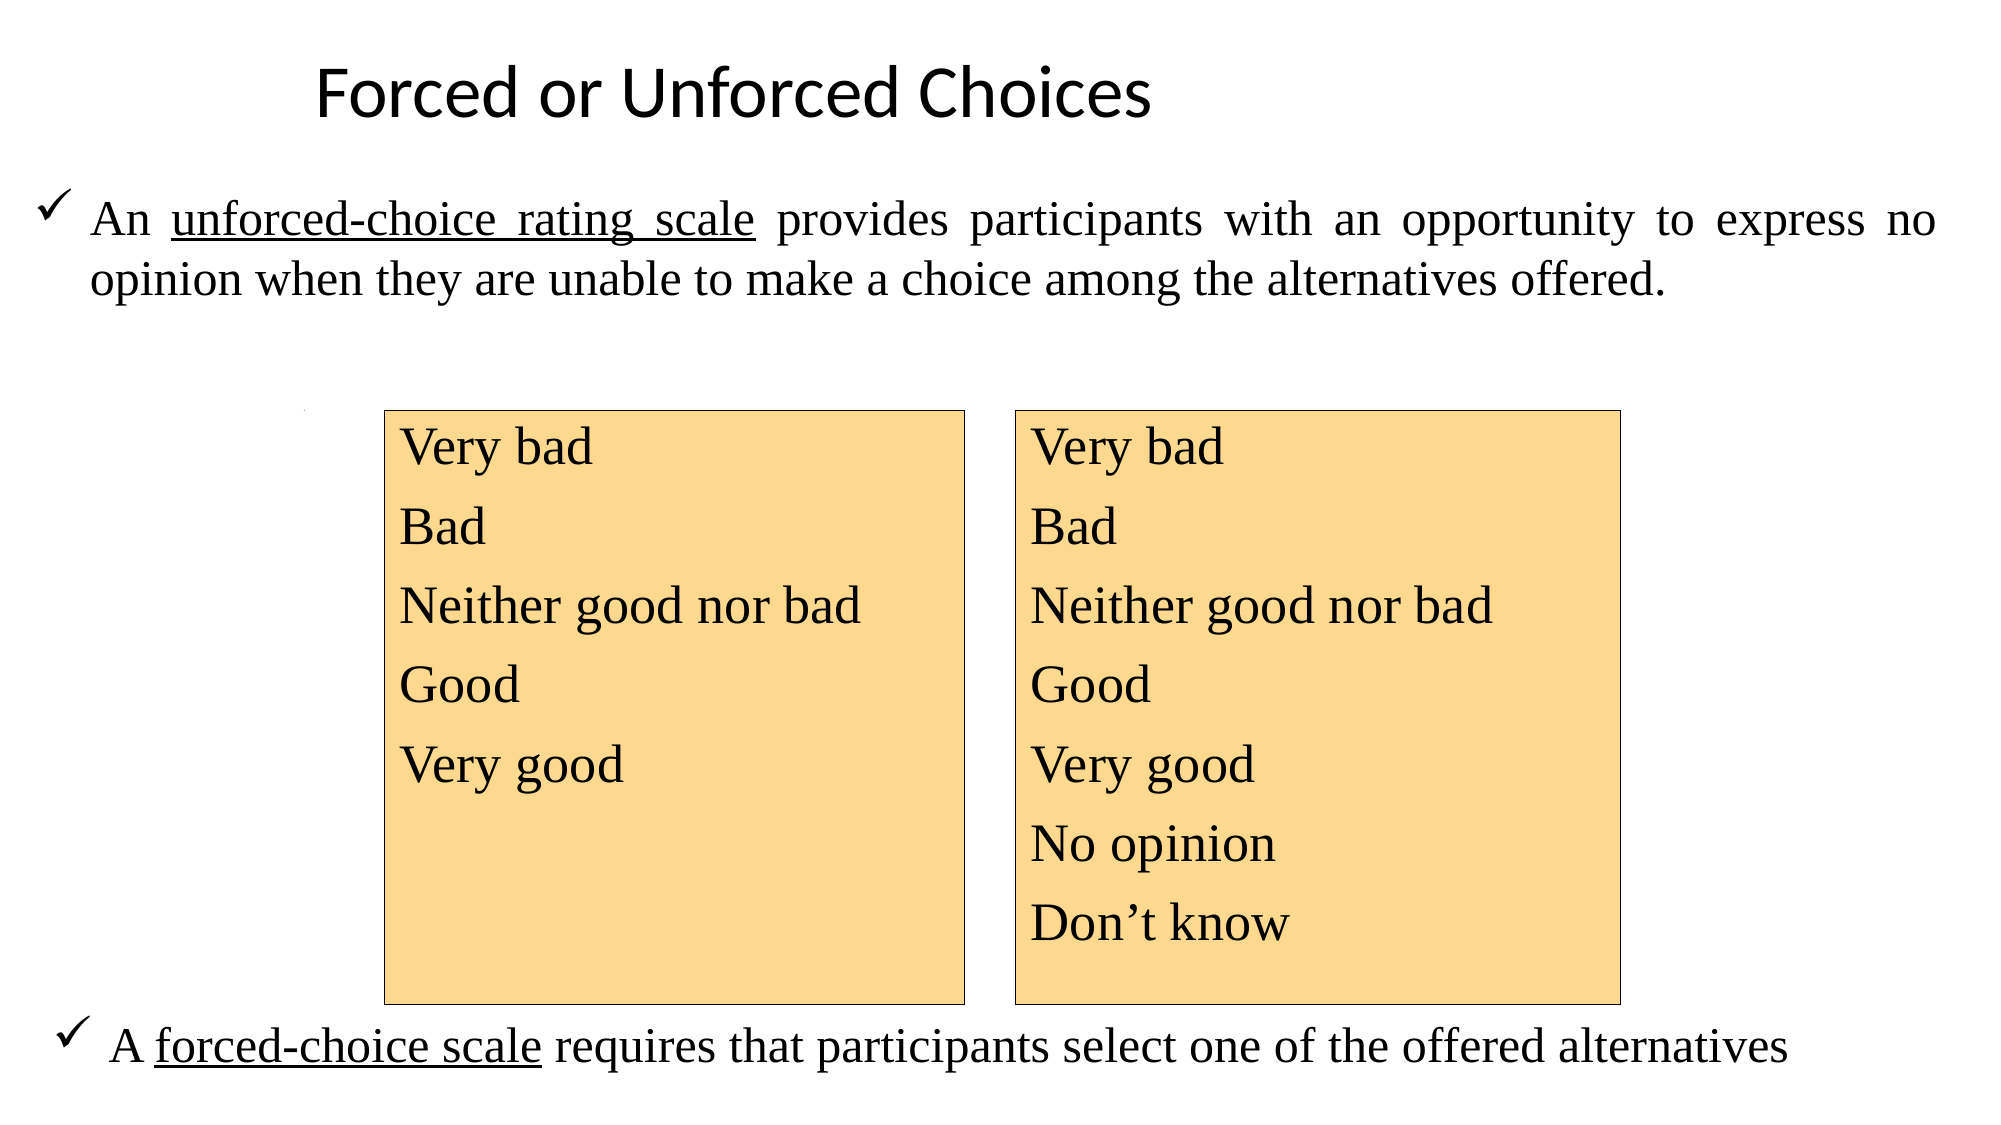

# Forced or Unforced Choices
An unforced-choice rating scale provides participants with an opportunity to express no opinion when they are unable to make a choice among the alternatives offered.

Very bad
Bad
Neither good nor bad
Good
Very good
Very bad
Bad
Neither good nor bad
Good
Very good
No opinion
Don’t know
A forced-choice scale requires that participants select one of the offered alternatives
12-53